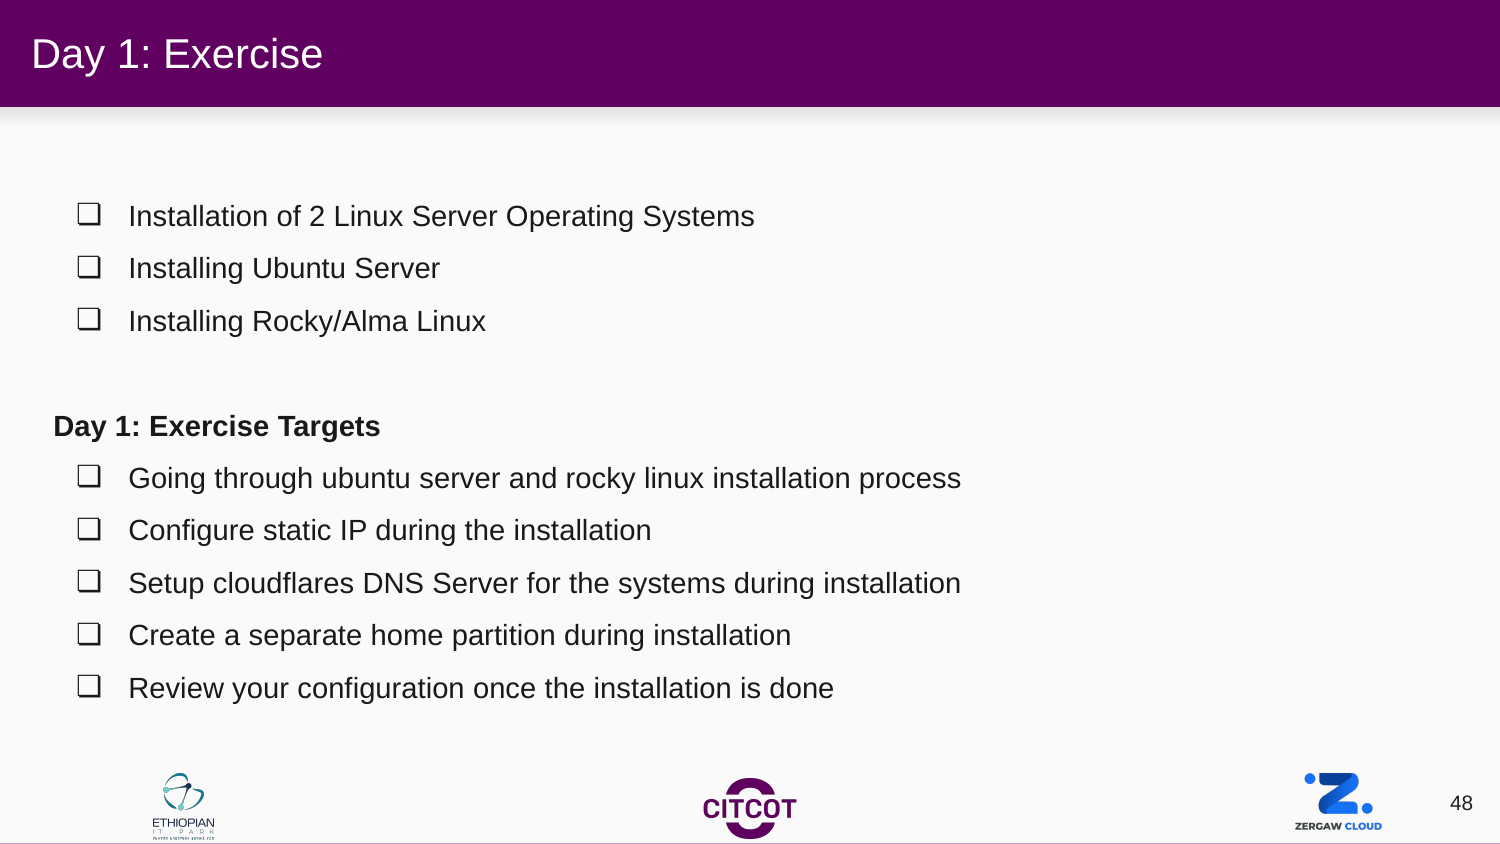

# Day 1: Exercise
Installation of 2 Linux Server Operating Systems
Installing Ubuntu Server
Installing Rocky/Alma Linux

Day 1: Exercise Targets
Going through ubuntu server and rocky linux installation process
Configure static IP during the installation
Setup cloudflares DNS Server for the systems during installation
Create a separate home partition during installation
Review your configuration once the installation is done
48